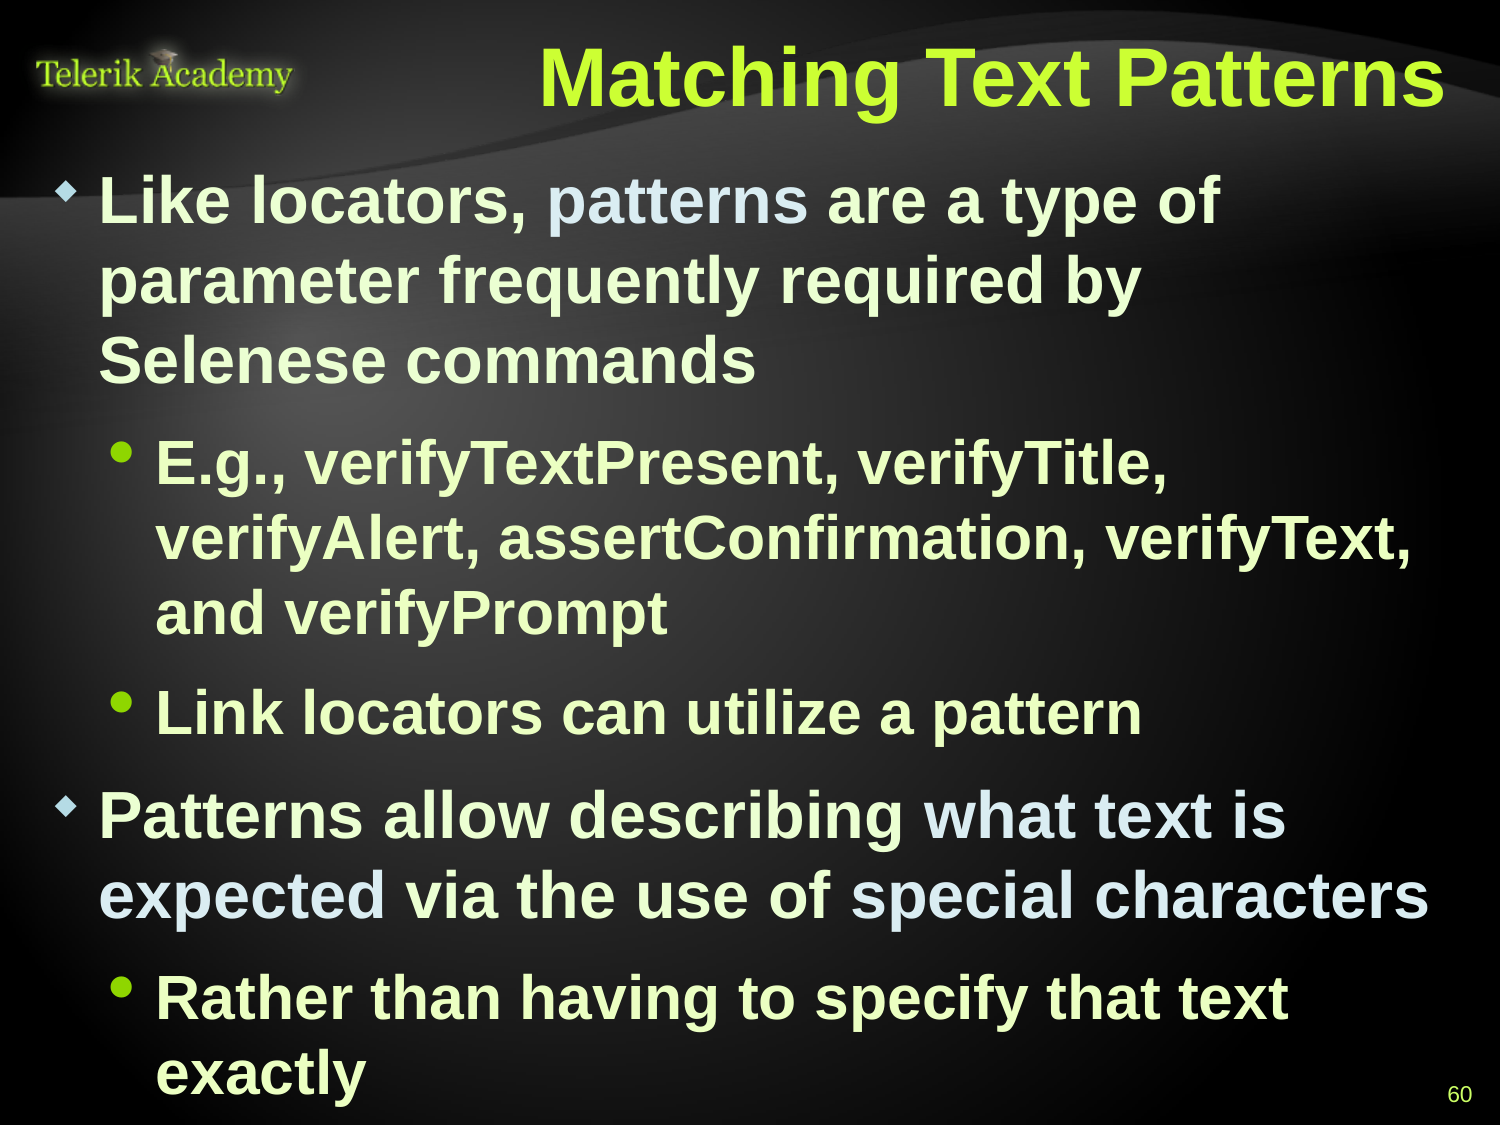

# Matching Text Patterns
Like locators, patterns are a type of parameter frequently required by Selenese commands
E.g., verifyTextPresent, verifyTitle, verifyAlert, assertConfirmation, verifyText, and verifyPrompt
Link locators can utilize a pattern
Patterns allow describing what text is expected via the use of special characters
Rather than having to specify that text exactly
60